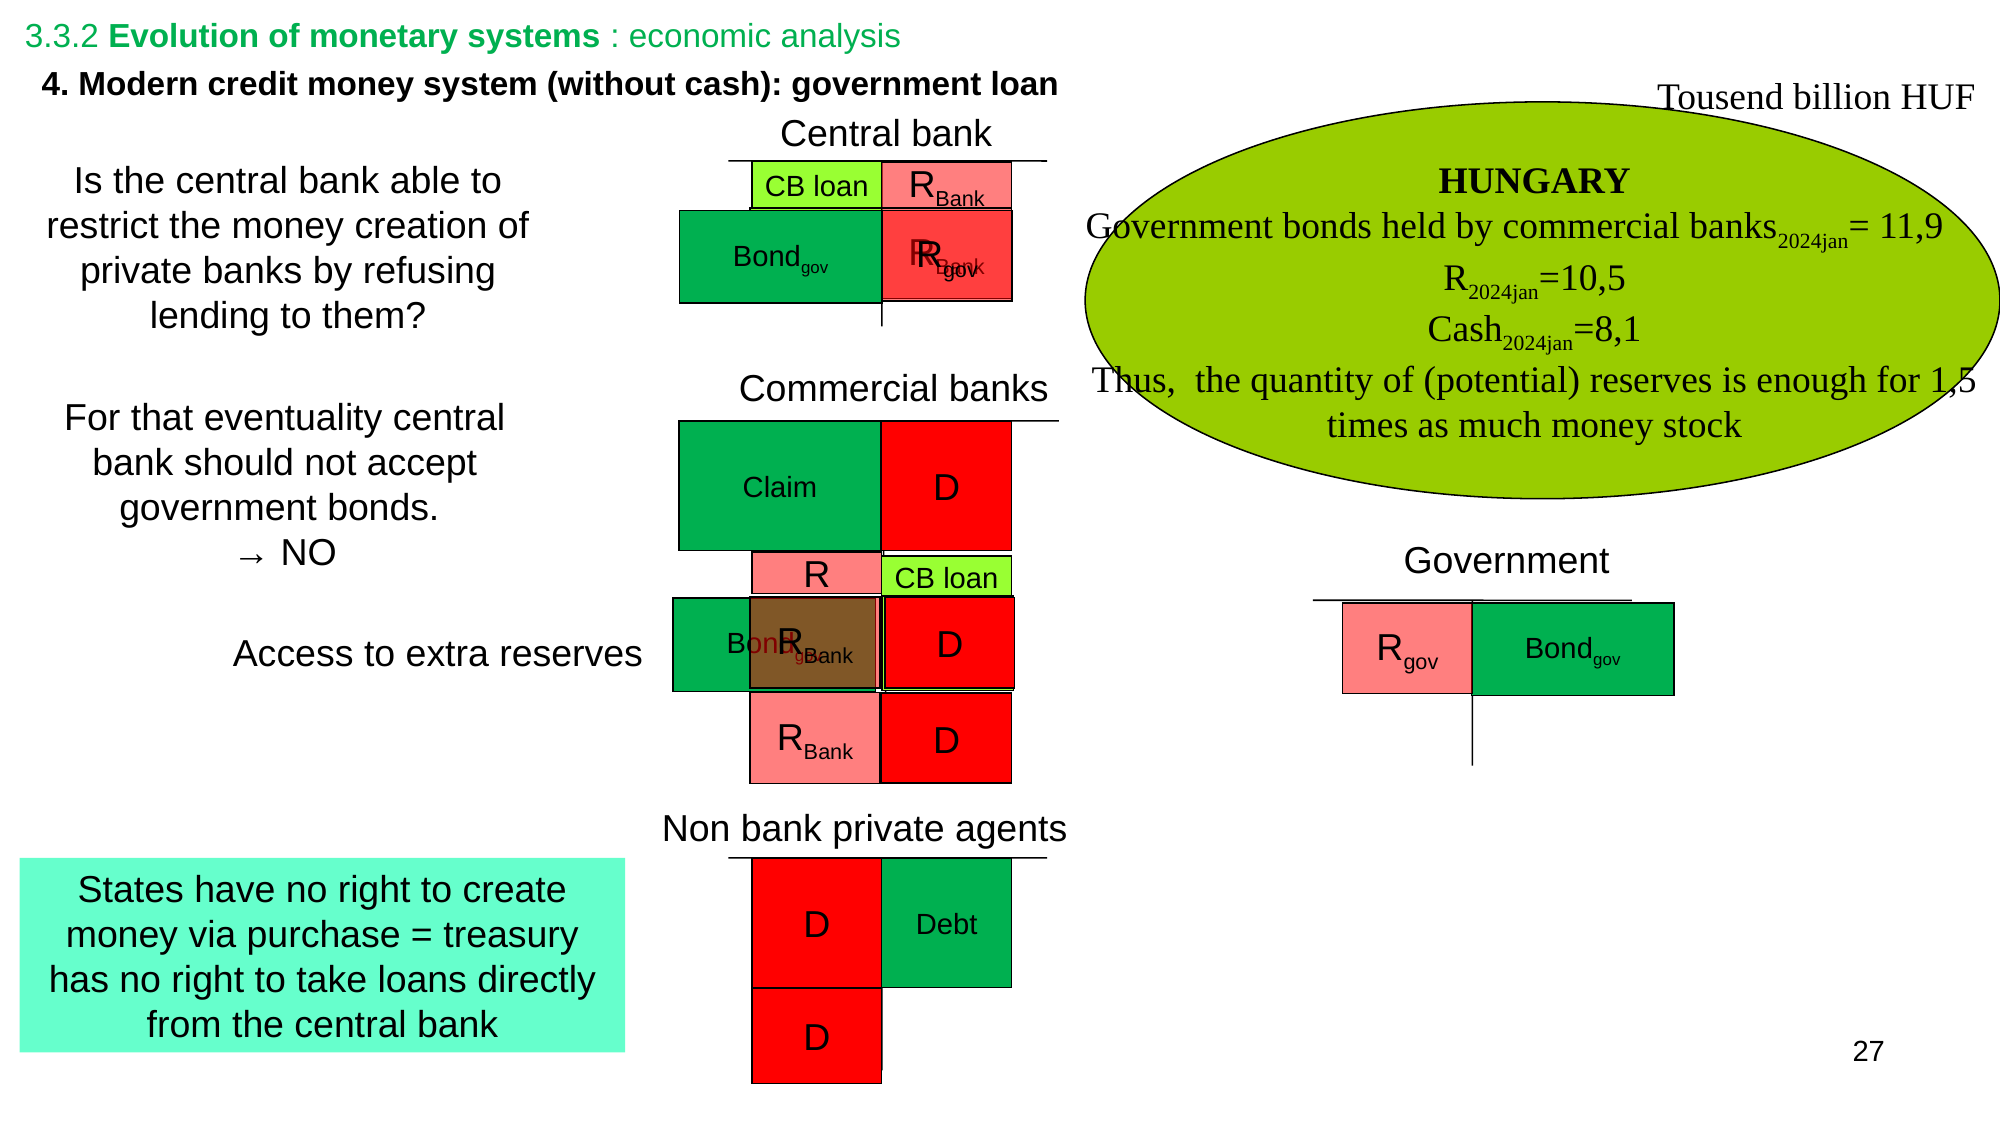

3.3.2 Evolution of monetary systems : economic analysis
4. Modern credit money system (without cash): government loan
Tousend billion HUF
Central bank
Is the central bank able to restrict the money creation of private banks by refusing lending to them?
HUNGARY
Government bonds held by commercial banks2024jan= 11,9
R2024jan=10,5
Cash2024jan=8,1
Thus,  the quantity of (potential) reserves is enough for 1,5 times as much money stock

CB loan

RBank
CB loan
RBank
Bondgov
Rgov
Commercial banks
For that eventuality central bank should not accept government bonds.
→ NO
Claim

D

Government
R
CB loan
CB loan
RBank
D
Bondgov

Rgov
Bondgov
Access to extra reserves
RBank
D
Non bank private agents
States have no right to create money via purchase = treasury has no right to take loans directly from the central bank

D
Debt

D
27